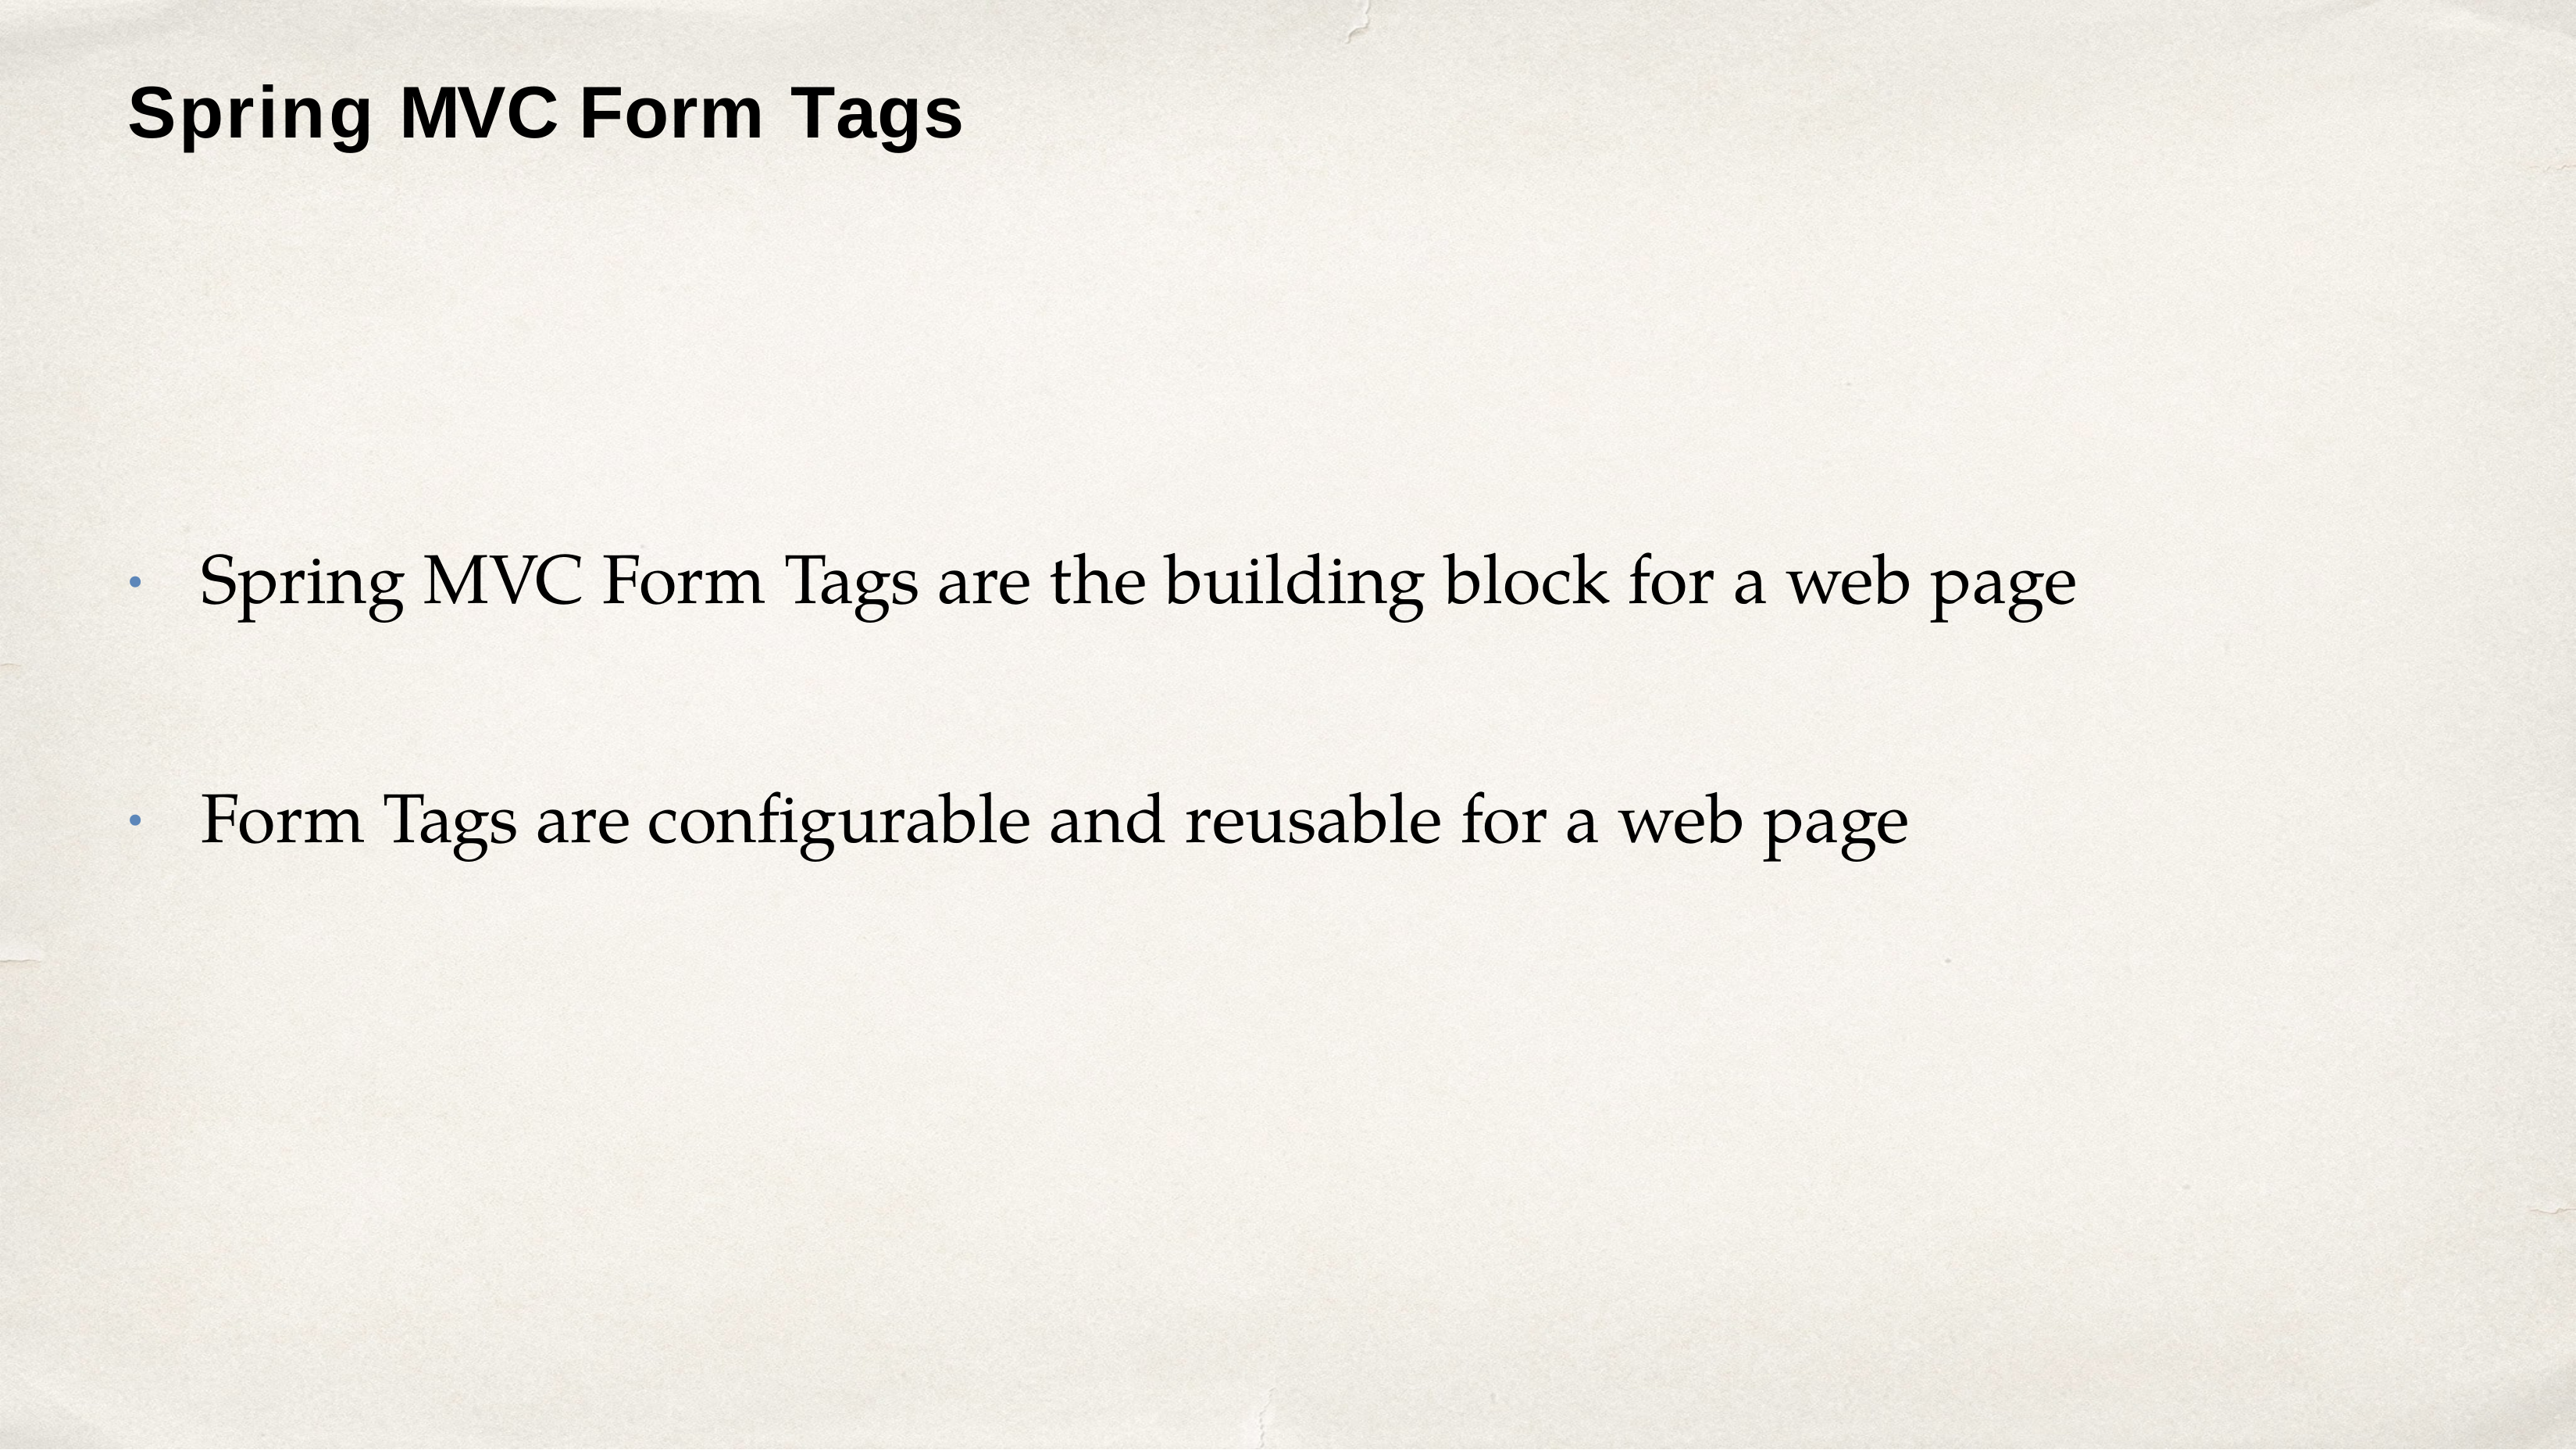

# Spring MVC Form Tags
Spring MVC Form Tags are the building block for a web page
•
Form Tags are configurable and reusable for a web page
•